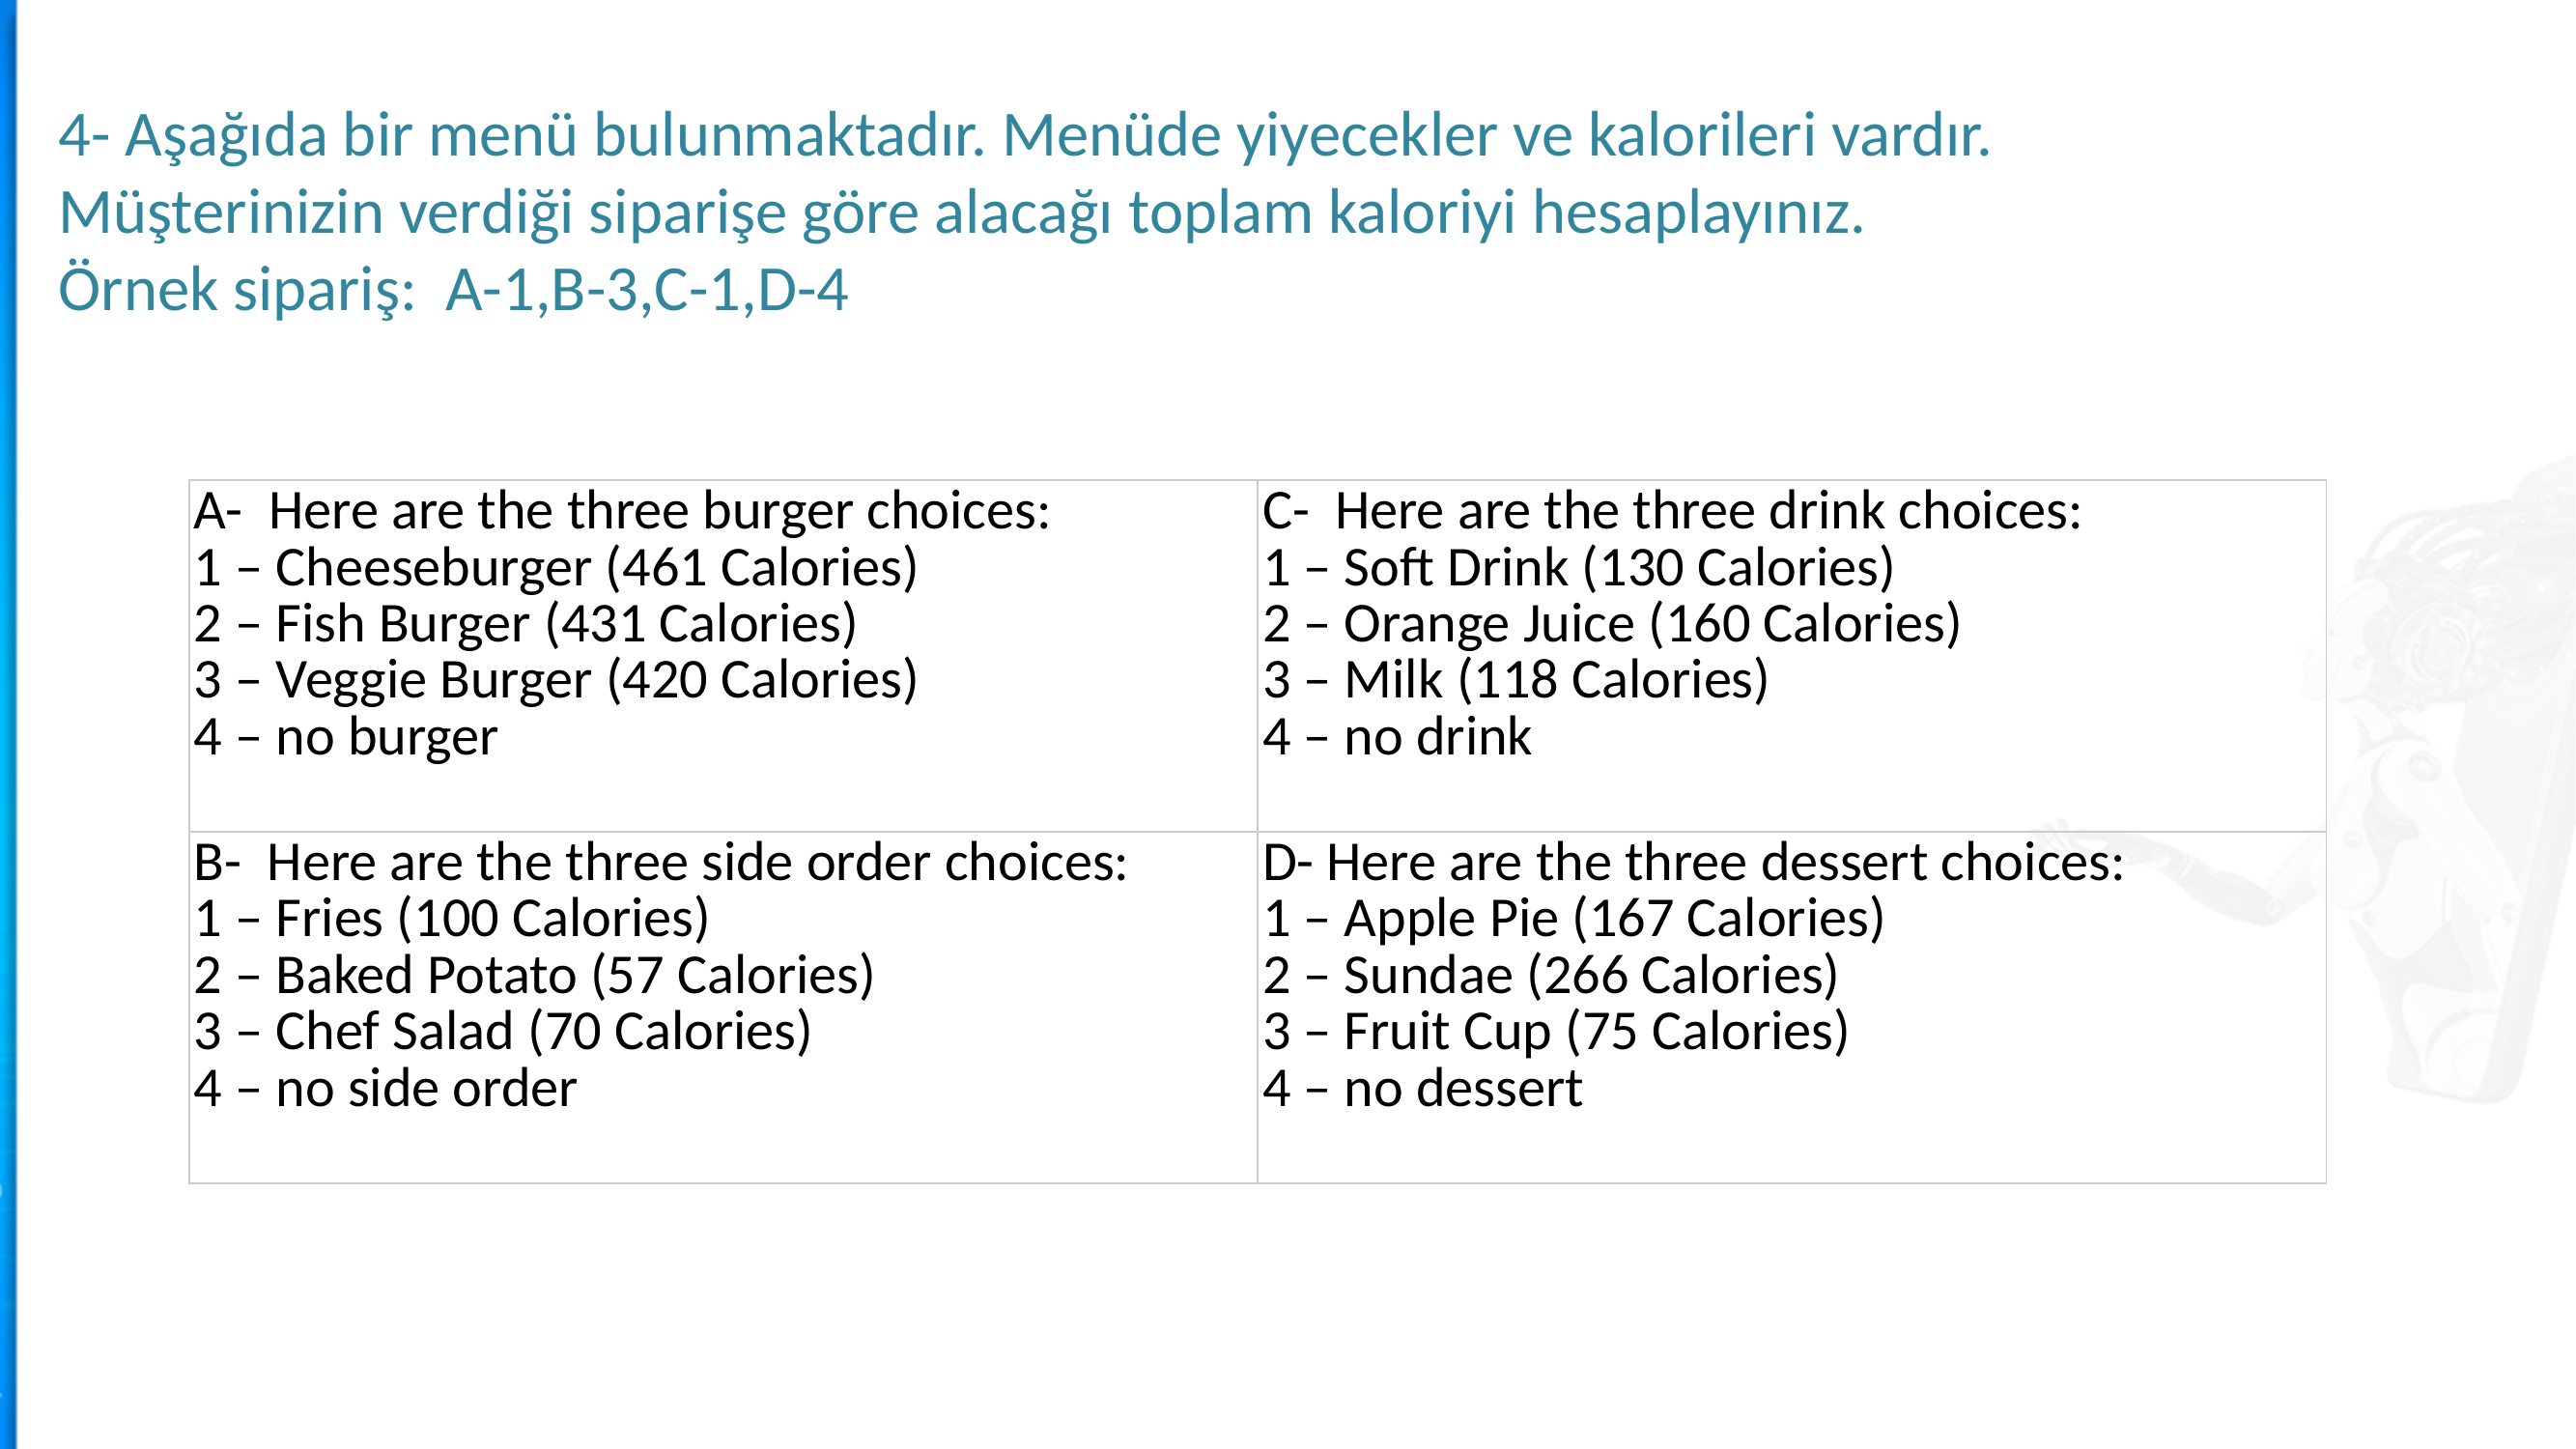

4- Aşağıda bir menü bulunmaktadır. Menüde yiyecekler ve kalorileri vardır.
Müşterinizin verdiği siparişe göre alacağı toplam kaloriyi hesaplayınız.
Örnek sipariş:  A-1,B-3,C-1,D-4
| A- Here are the three burger choices: 1 – Cheeseburger (461 Calories) 2 – Fish Burger (431 Calories) 3 – Veggie Burger (420 Calories) 4 – no burger | C- Here are the three drink choices: 1 – Soft Drink (130 Calories) 2 – Orange Juice (160 Calories) 3 – Milk (118 Calories) 4 – no drink |
| --- | --- |
| B- Here are the three side order choices: 1 – Fries (100 Calories) 2 – Baked Potato (57 Calories) 3 – Chef Salad (70 Calories) 4 – no side order | D- Here are the three dessert choices: 1 – Apple Pie (167 Calories) 2 – Sundae (266 Calories) 3 – Fruit Cup (75 Calories) 4 – no dessert |